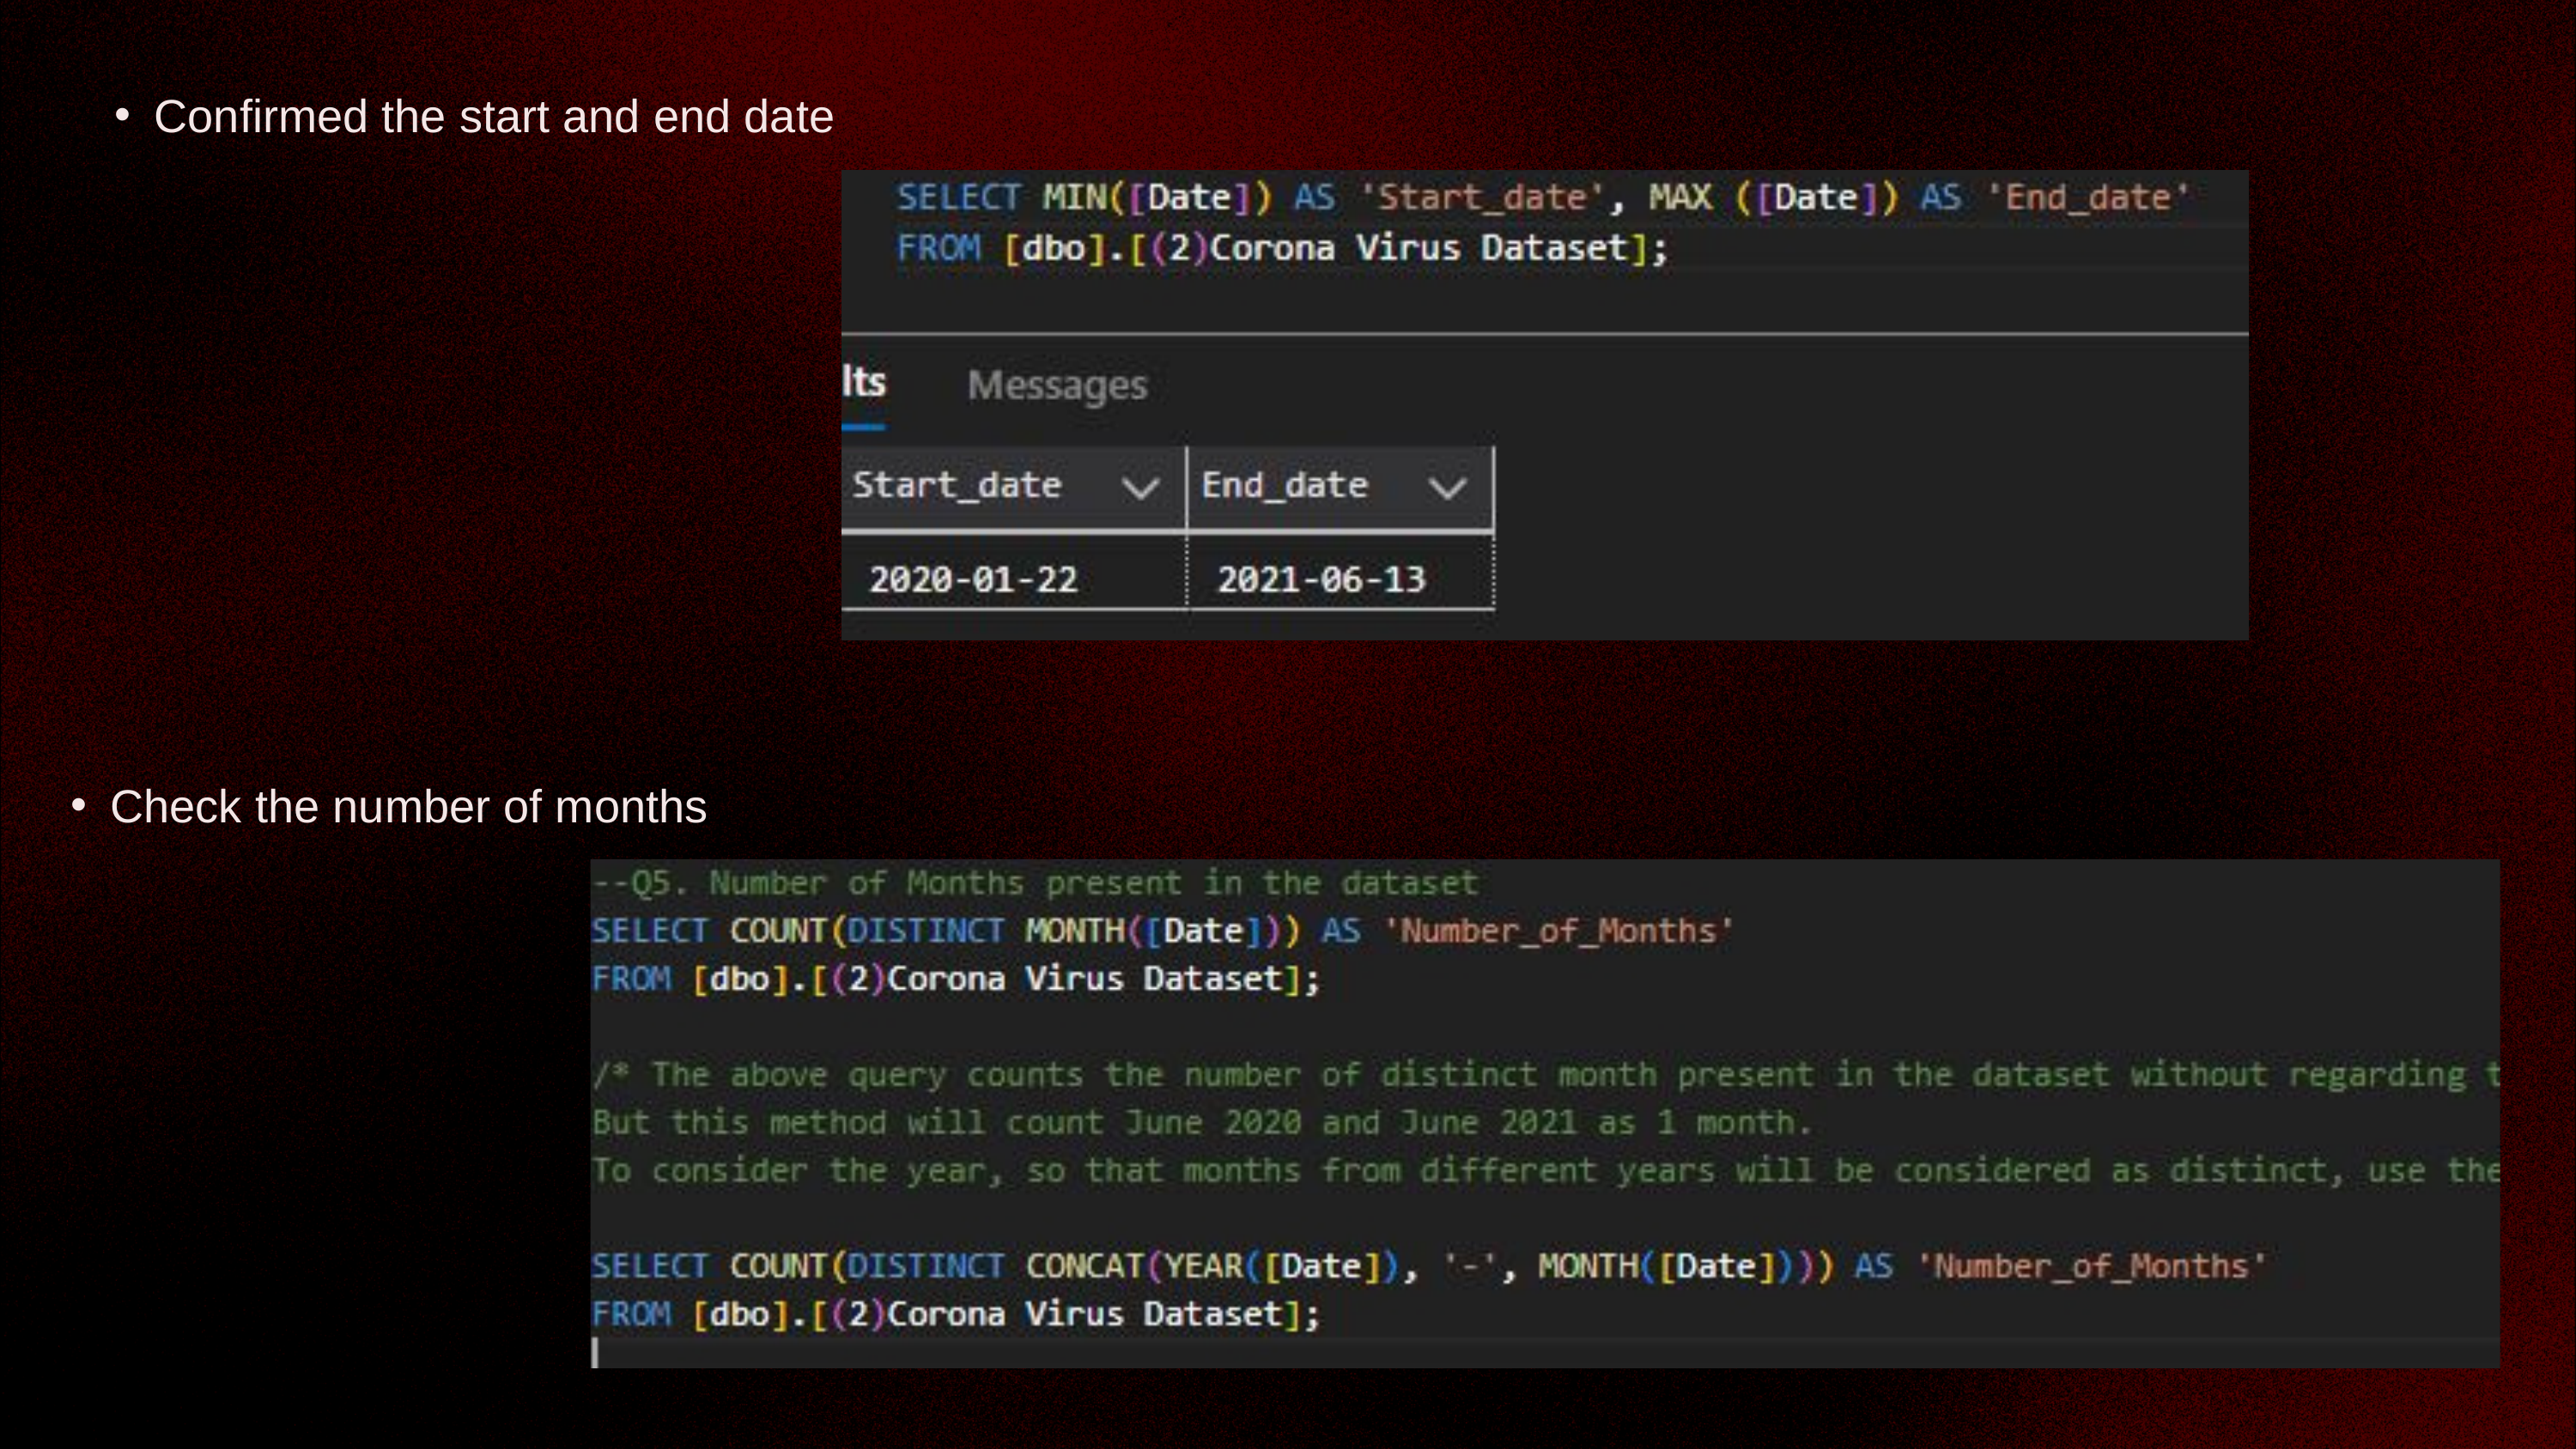

Confirmed the start and end date

Check the number of months